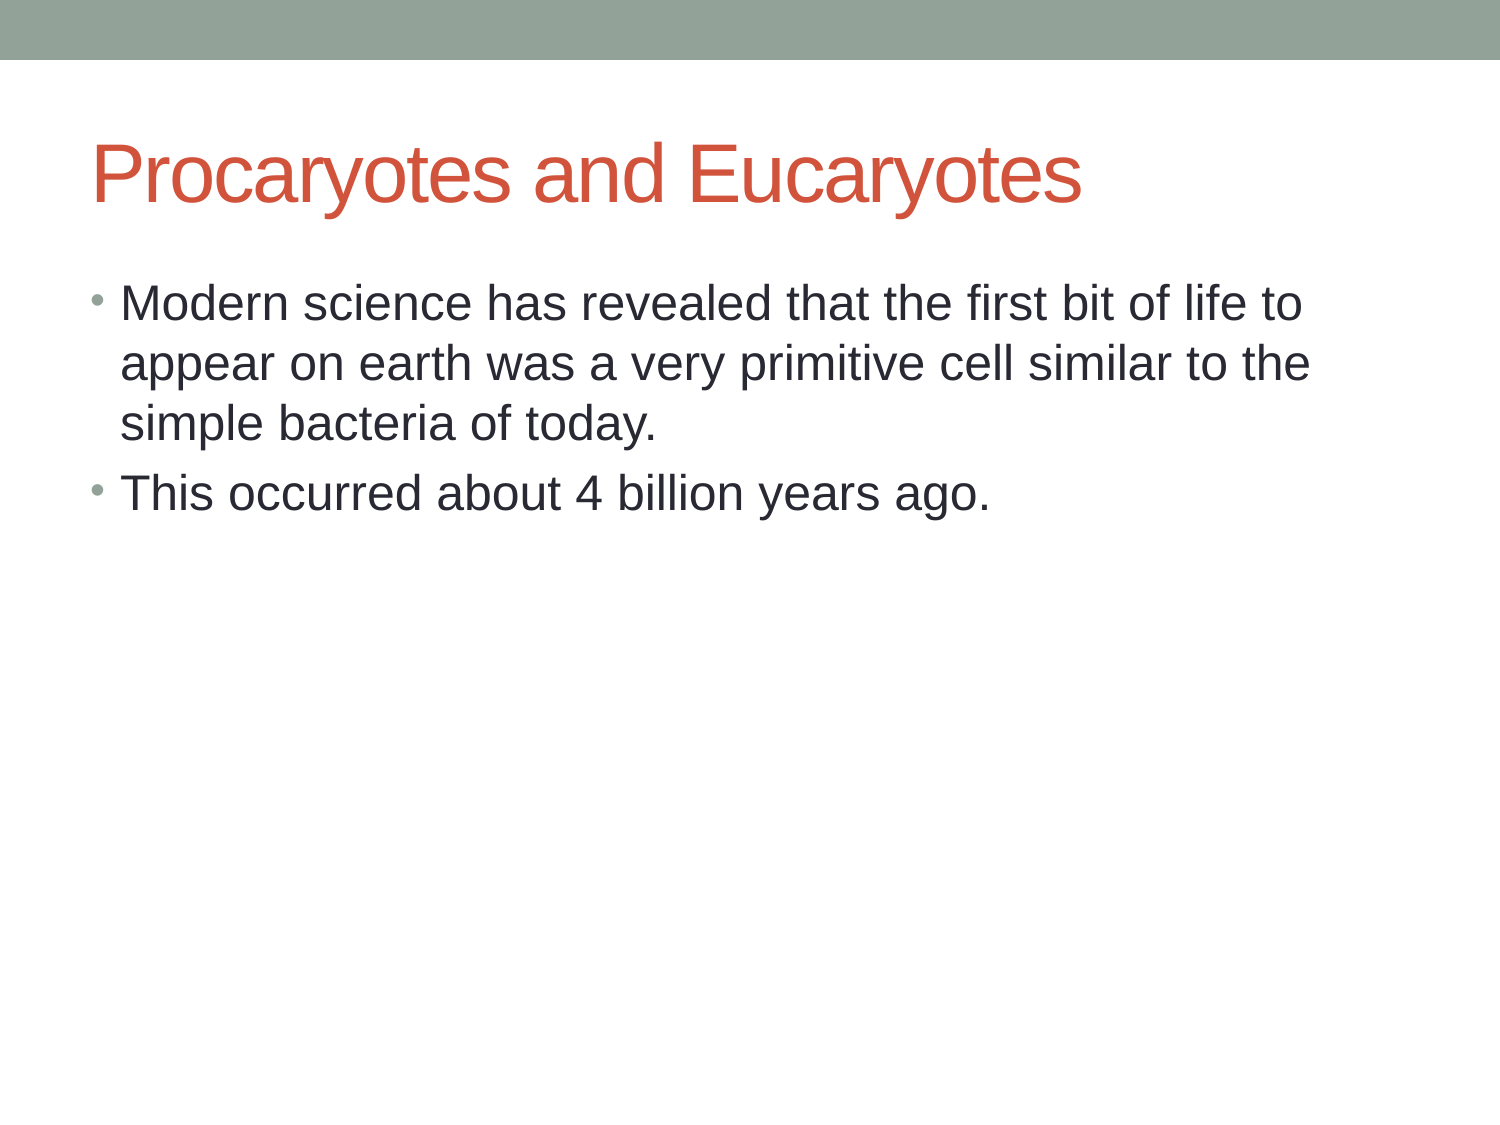

# Procaryotes and Eucaryotes
Modern science has revealed that the first bit of life to appear on earth was a very primitive cell similar to the simple bacteria of today.
This occurred about 4 billion years ago.